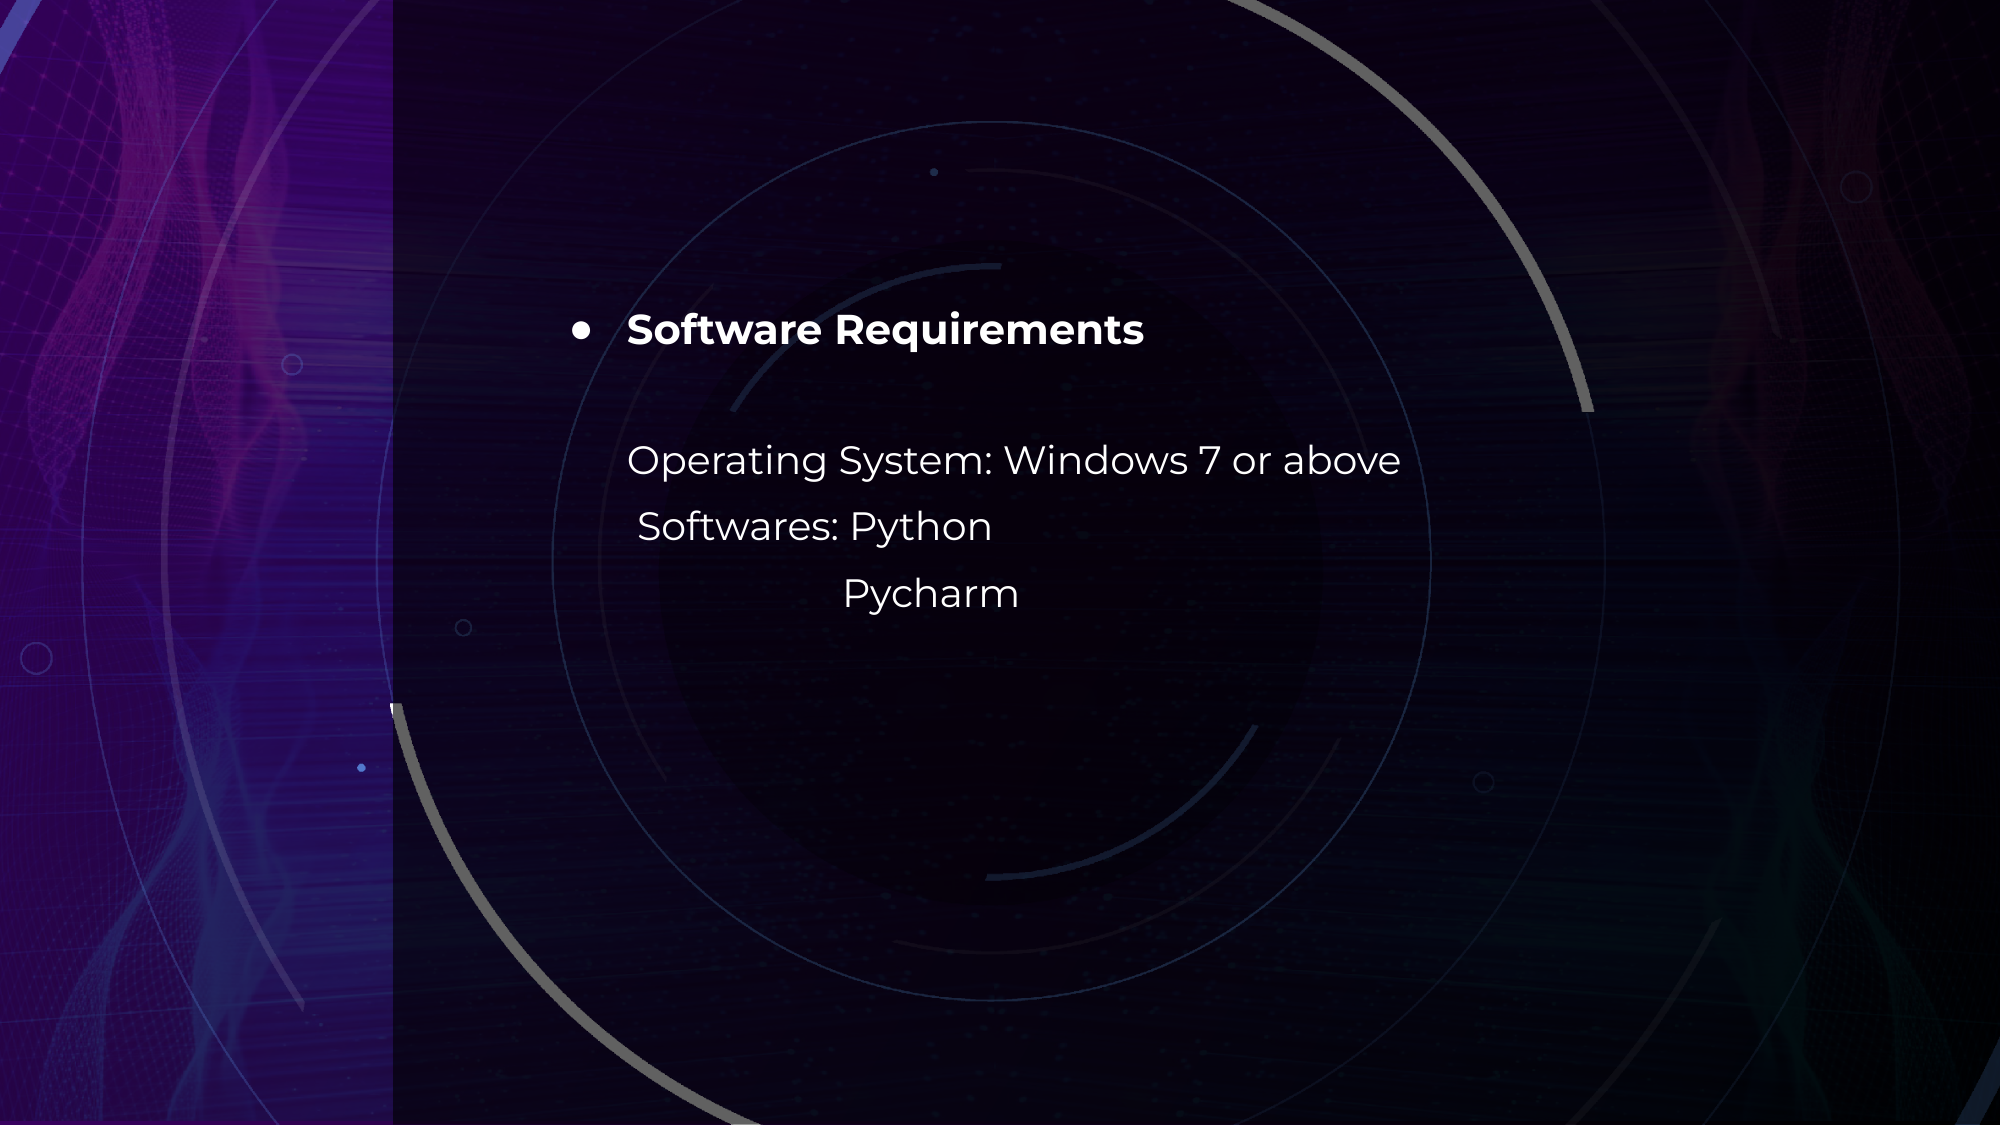

Software Requirements

Operating System: Windows 7 or above
 Softwares: Python
                     Pycharm